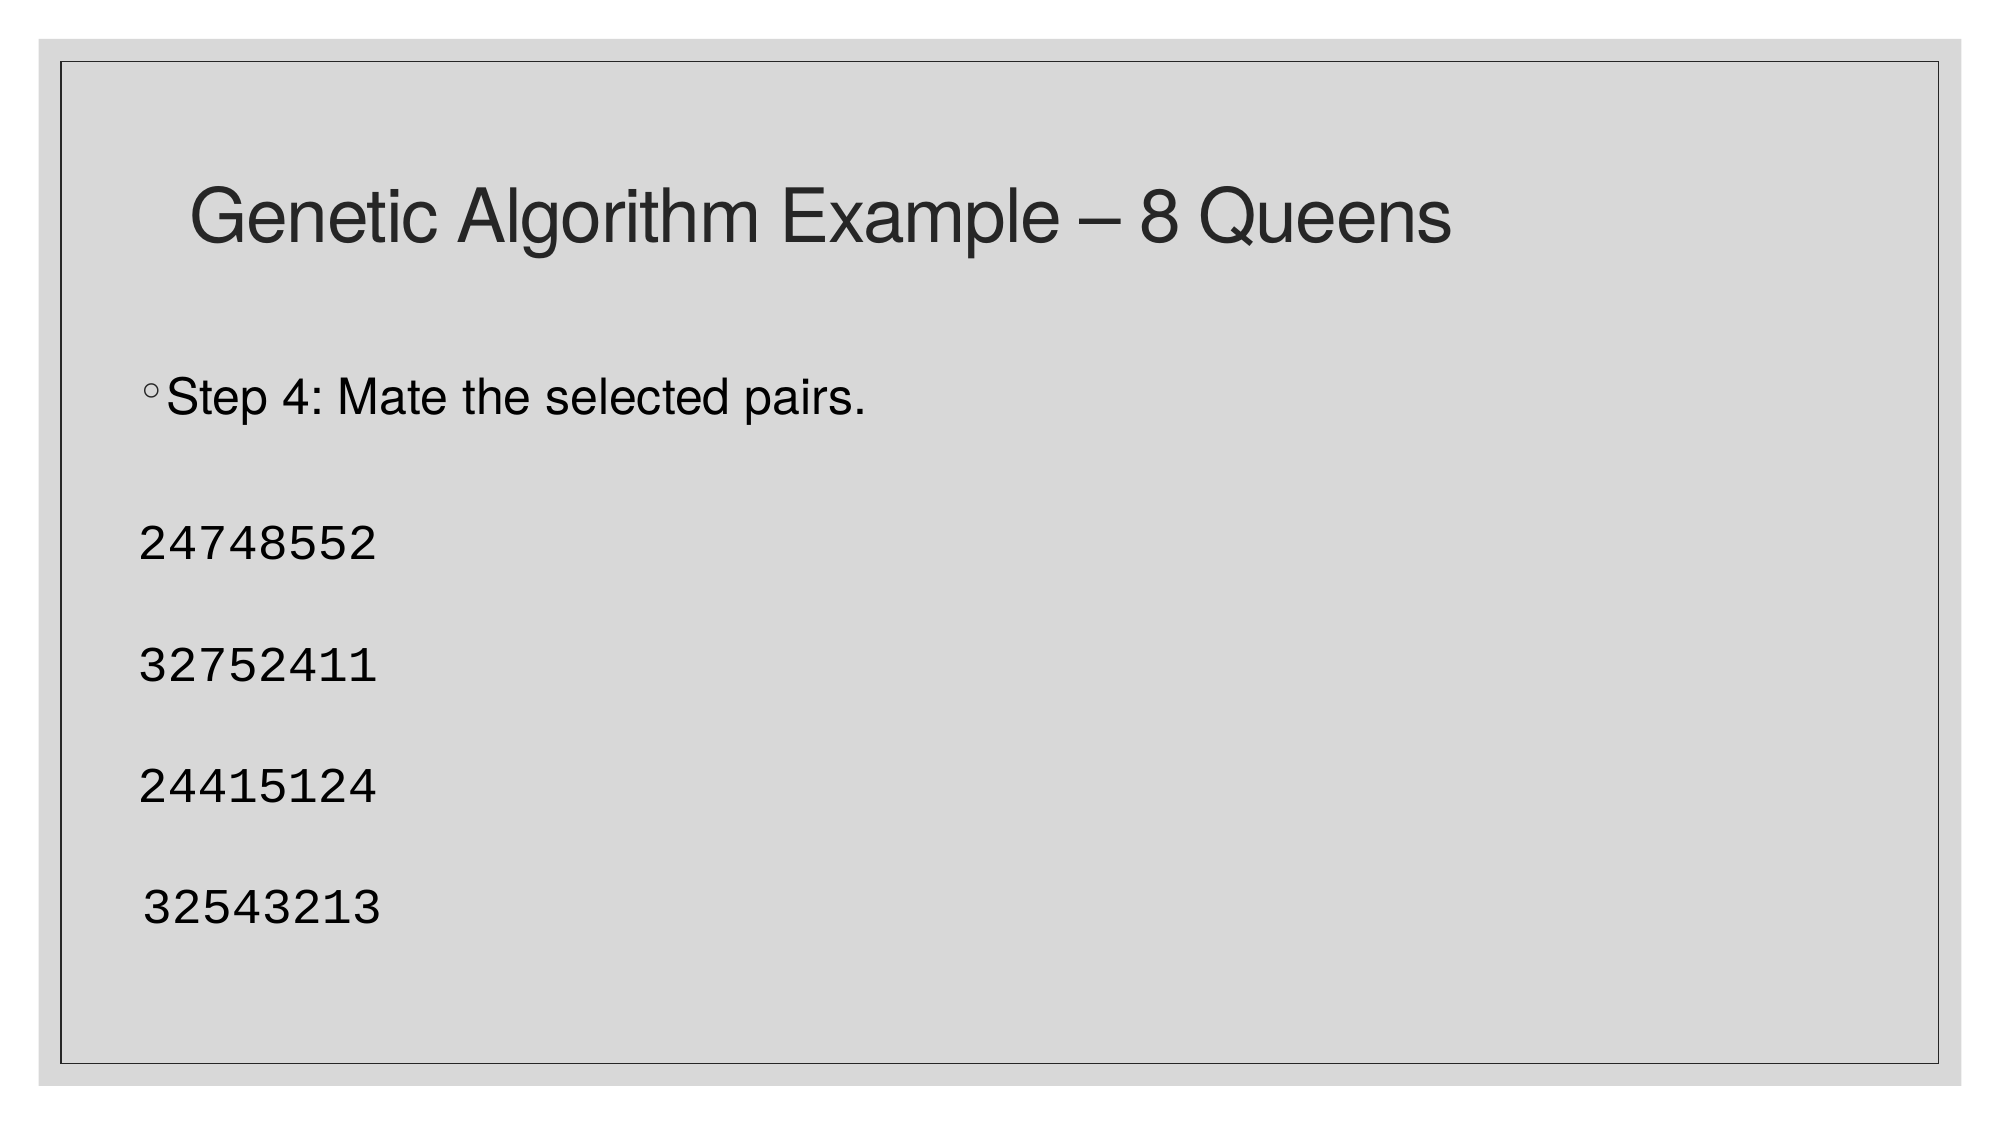

# Genetic Algorithm Example – 8 Queens
Step 4: Mate the selected pairs.

24748552
32752411
24415124
32543213